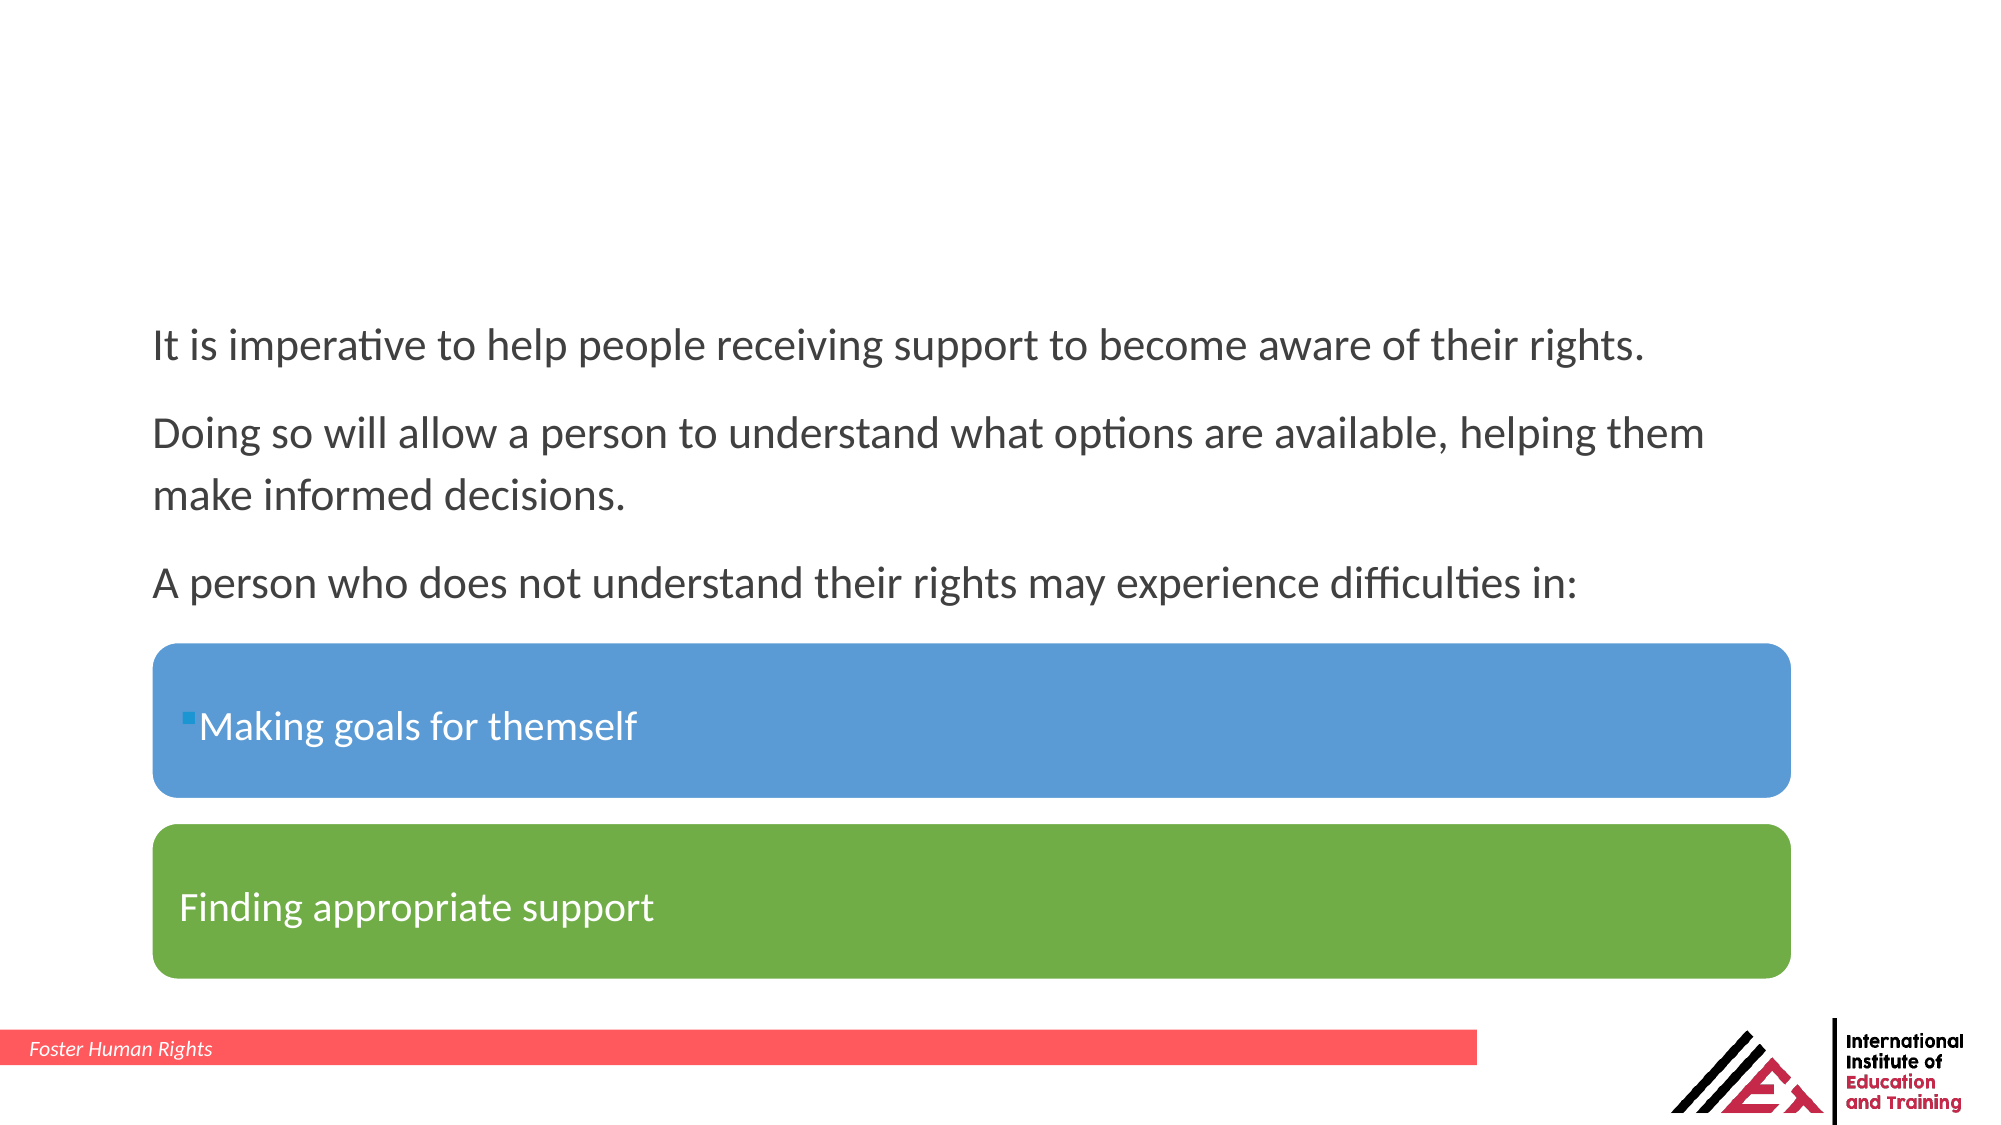

It is imperative to help people receiving support to become aware of their rights.
Doing so will allow a person to understand what options are available, helping them make informed decisions.
A person who does not understand their rights may experience difficulties in:

Making goals for themself
Finding appropriate support
Foster Human Rights